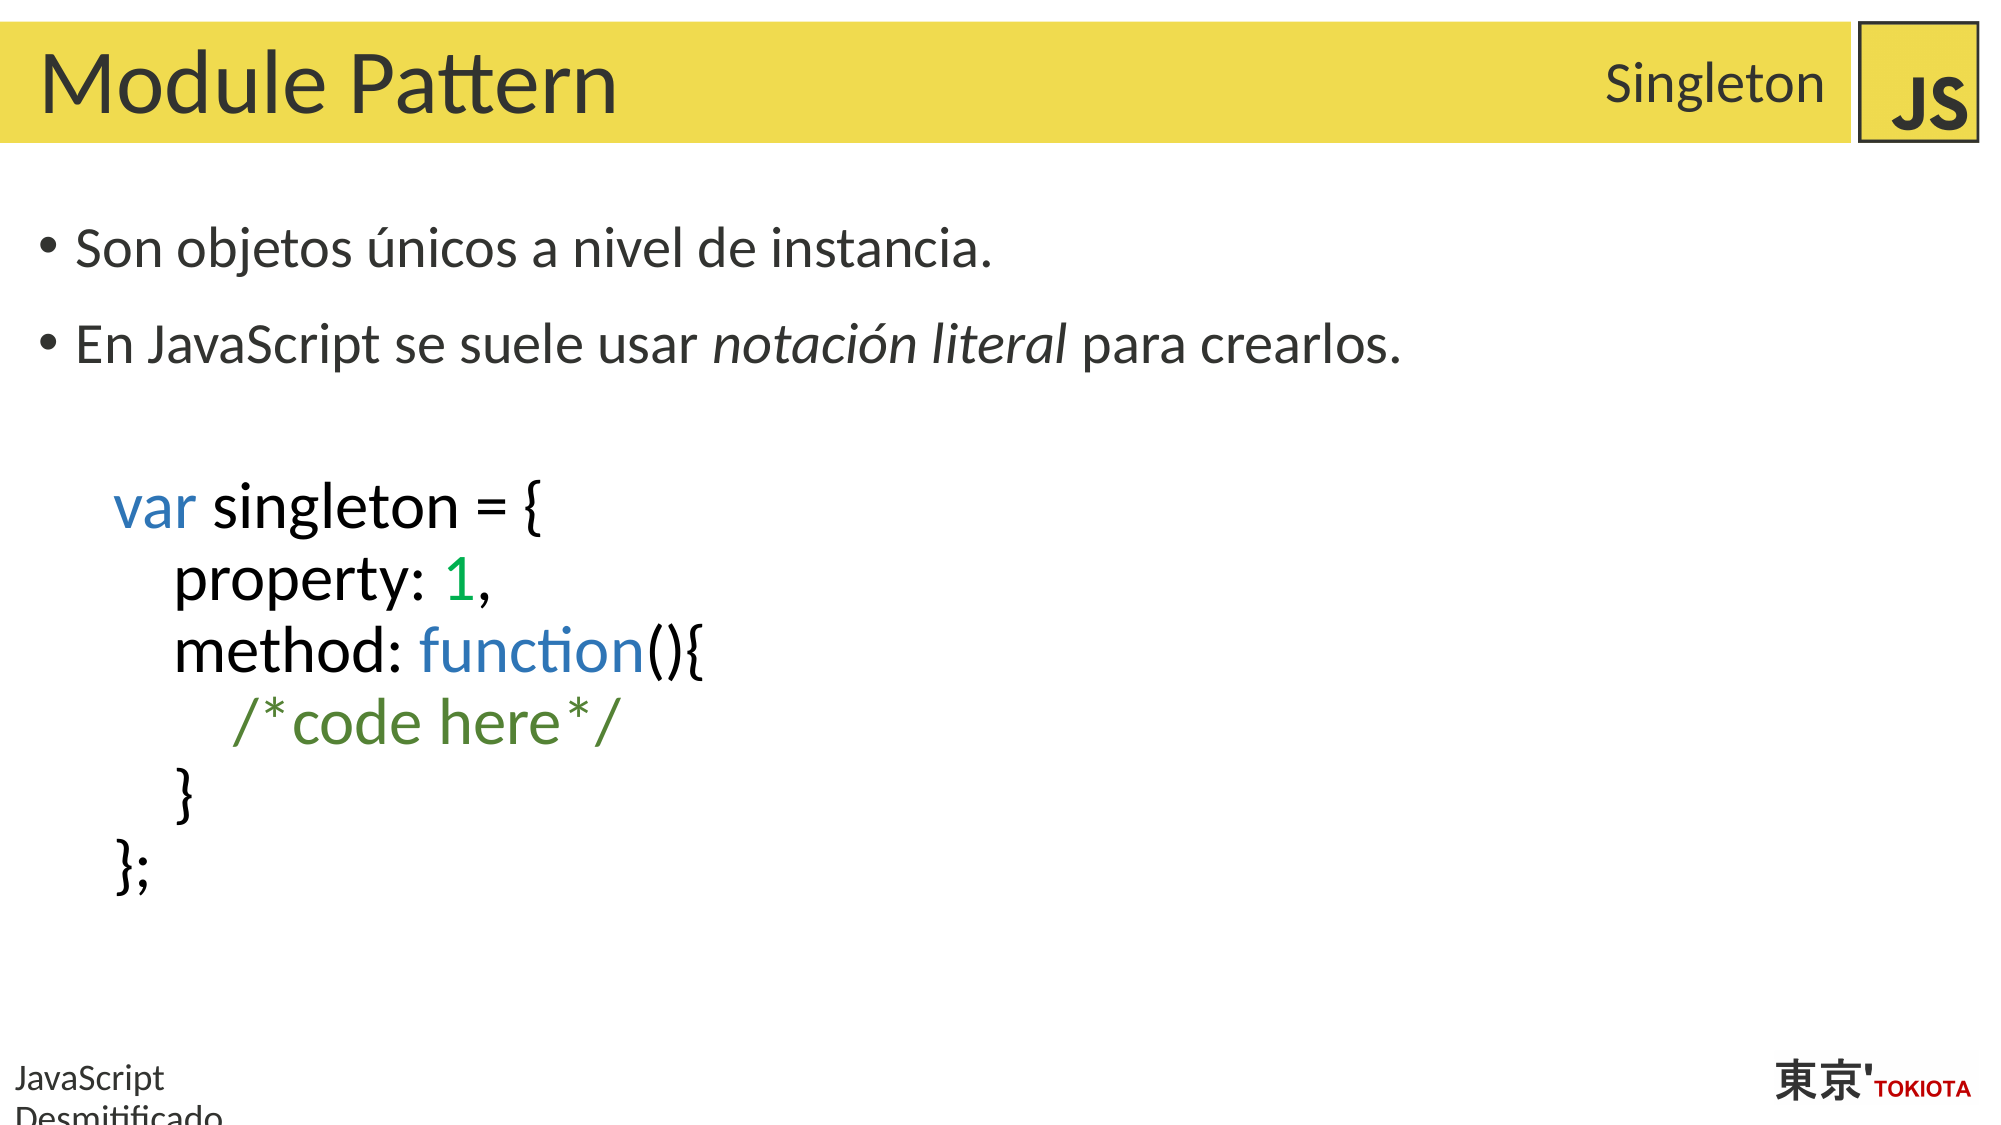

# Module Pattern
Singleton
Son objetos únicos a nivel de instancia.
En JavaScript se suele usar notación literal para crearlos.
var singleton = {
    property: 1,
    method: function(){
        /*code here*/
    }
};